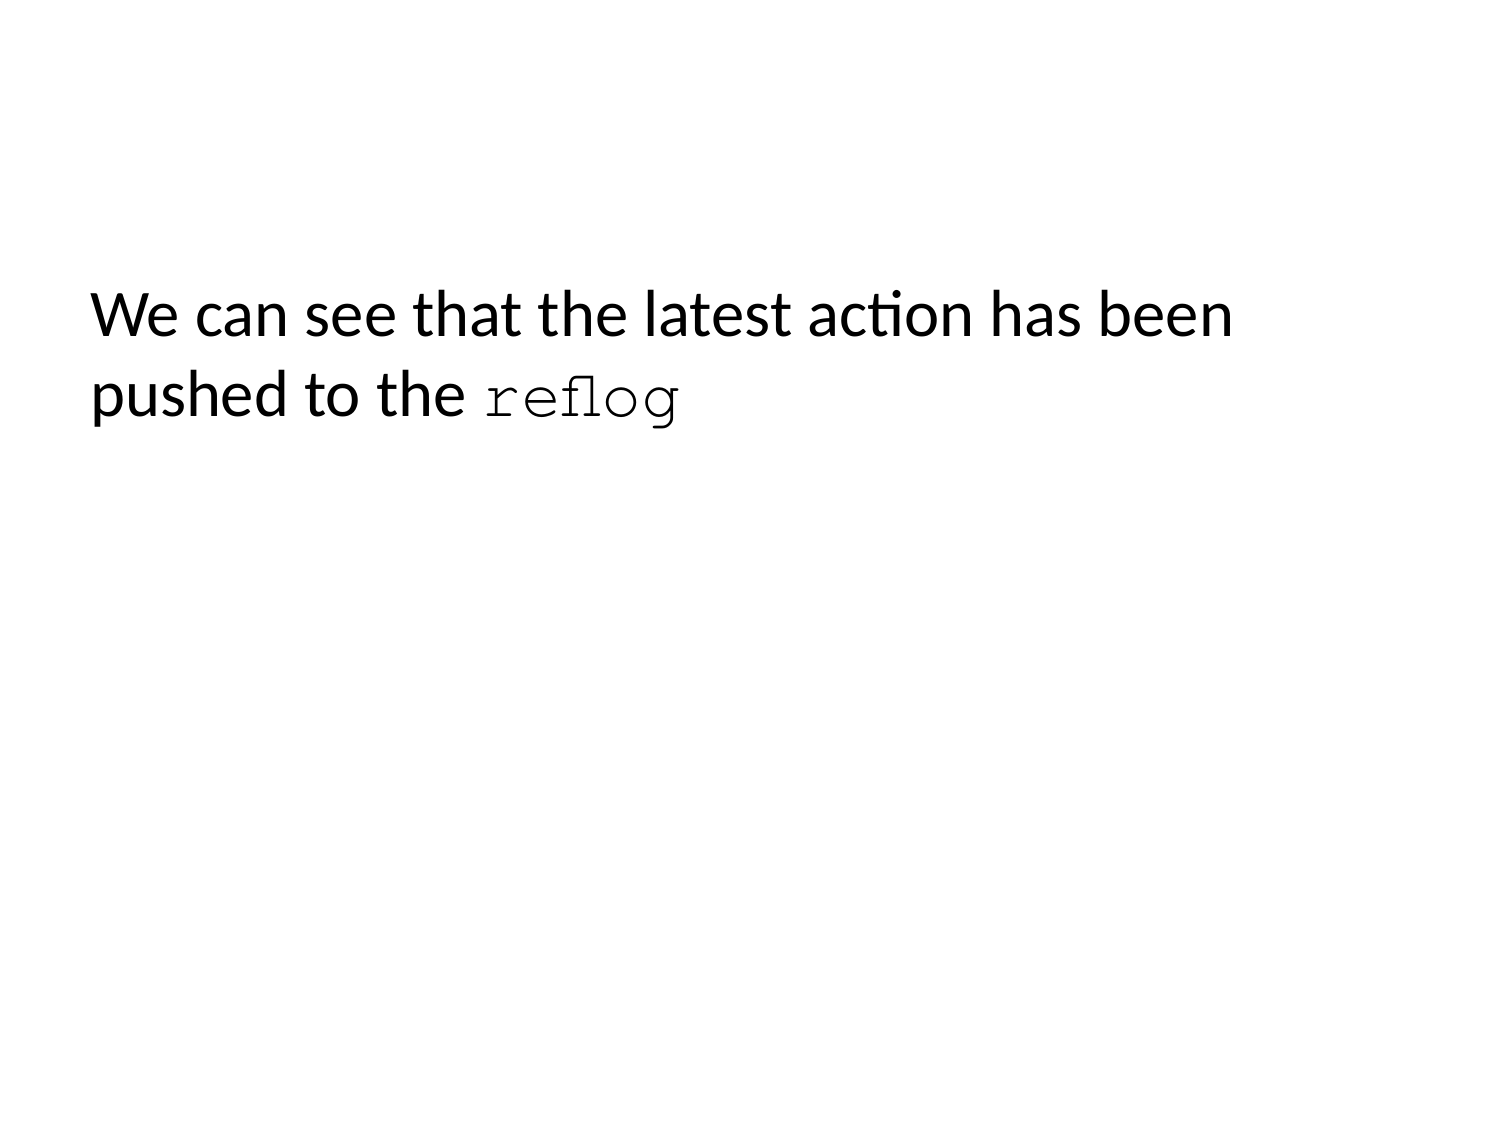

We can see that the latest action has been pushed to the reflog